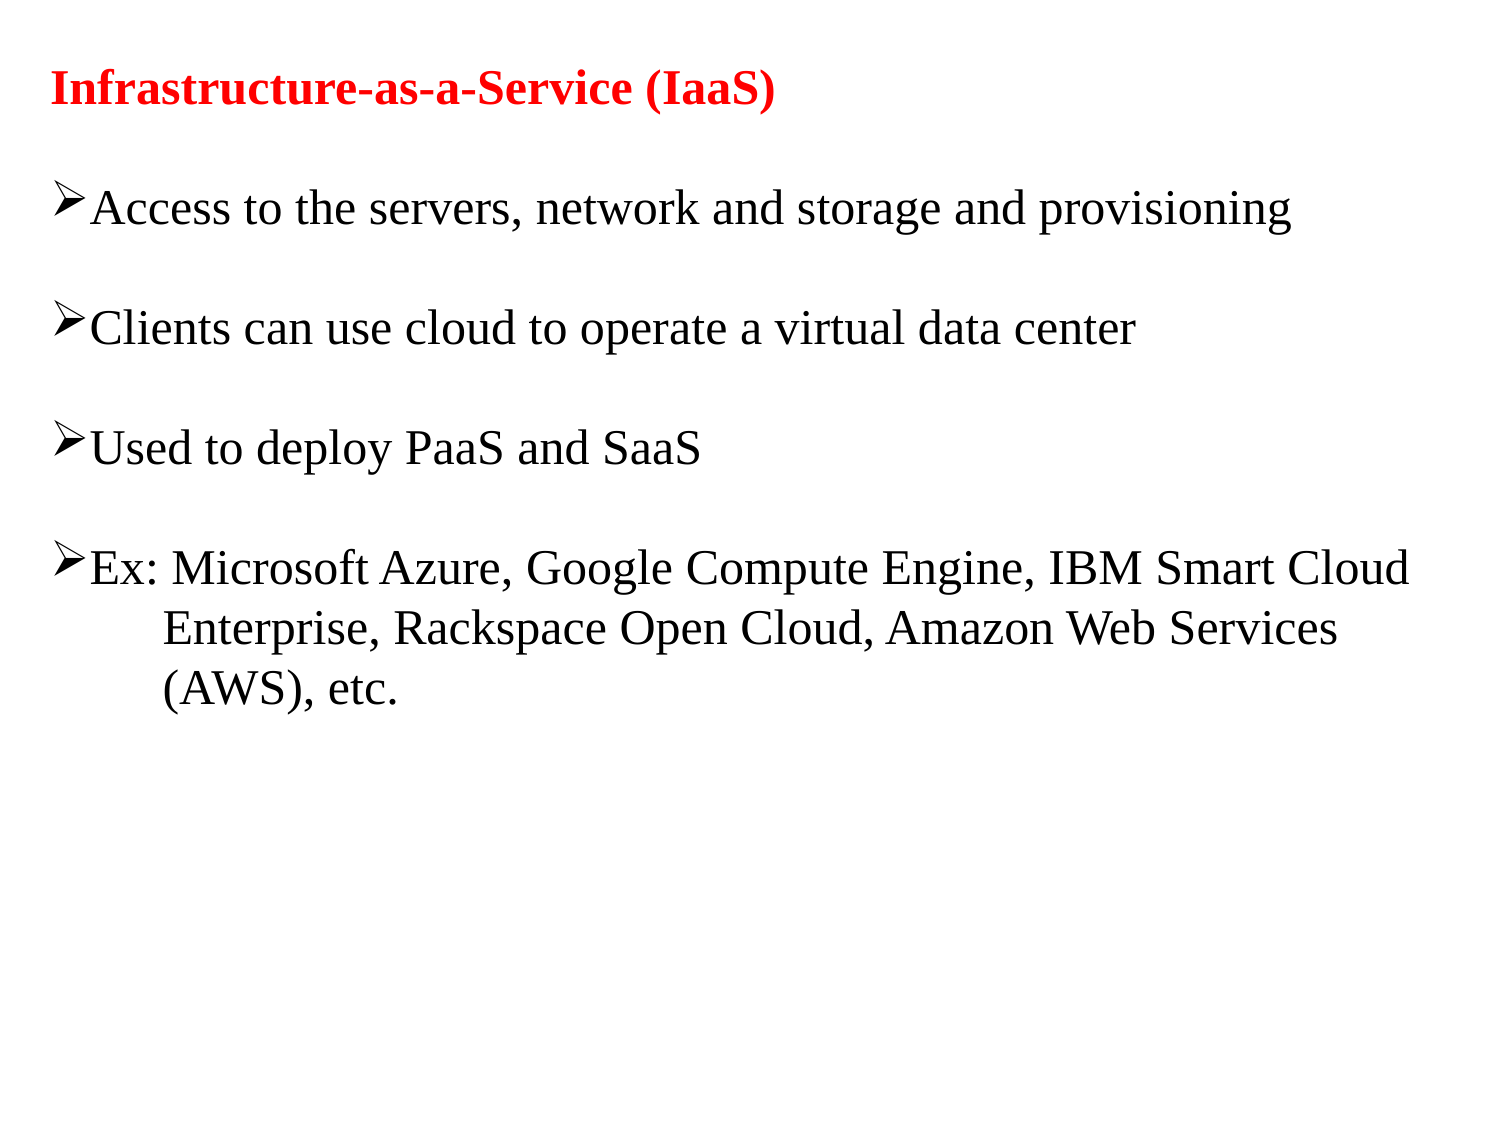

Infrastructure-as-a-Service (IaaS)

Access to the servers, network and storage and provisioning

Clients can use cloud to operate a virtual data center

Used to deploy PaaS and SaaS

Ex: Microsoft Azure, Google Compute Engine, IBM Smart Cloud
         Enterprise, Rackspace Open Cloud, Amazon Web Services
         (AWS), etc.